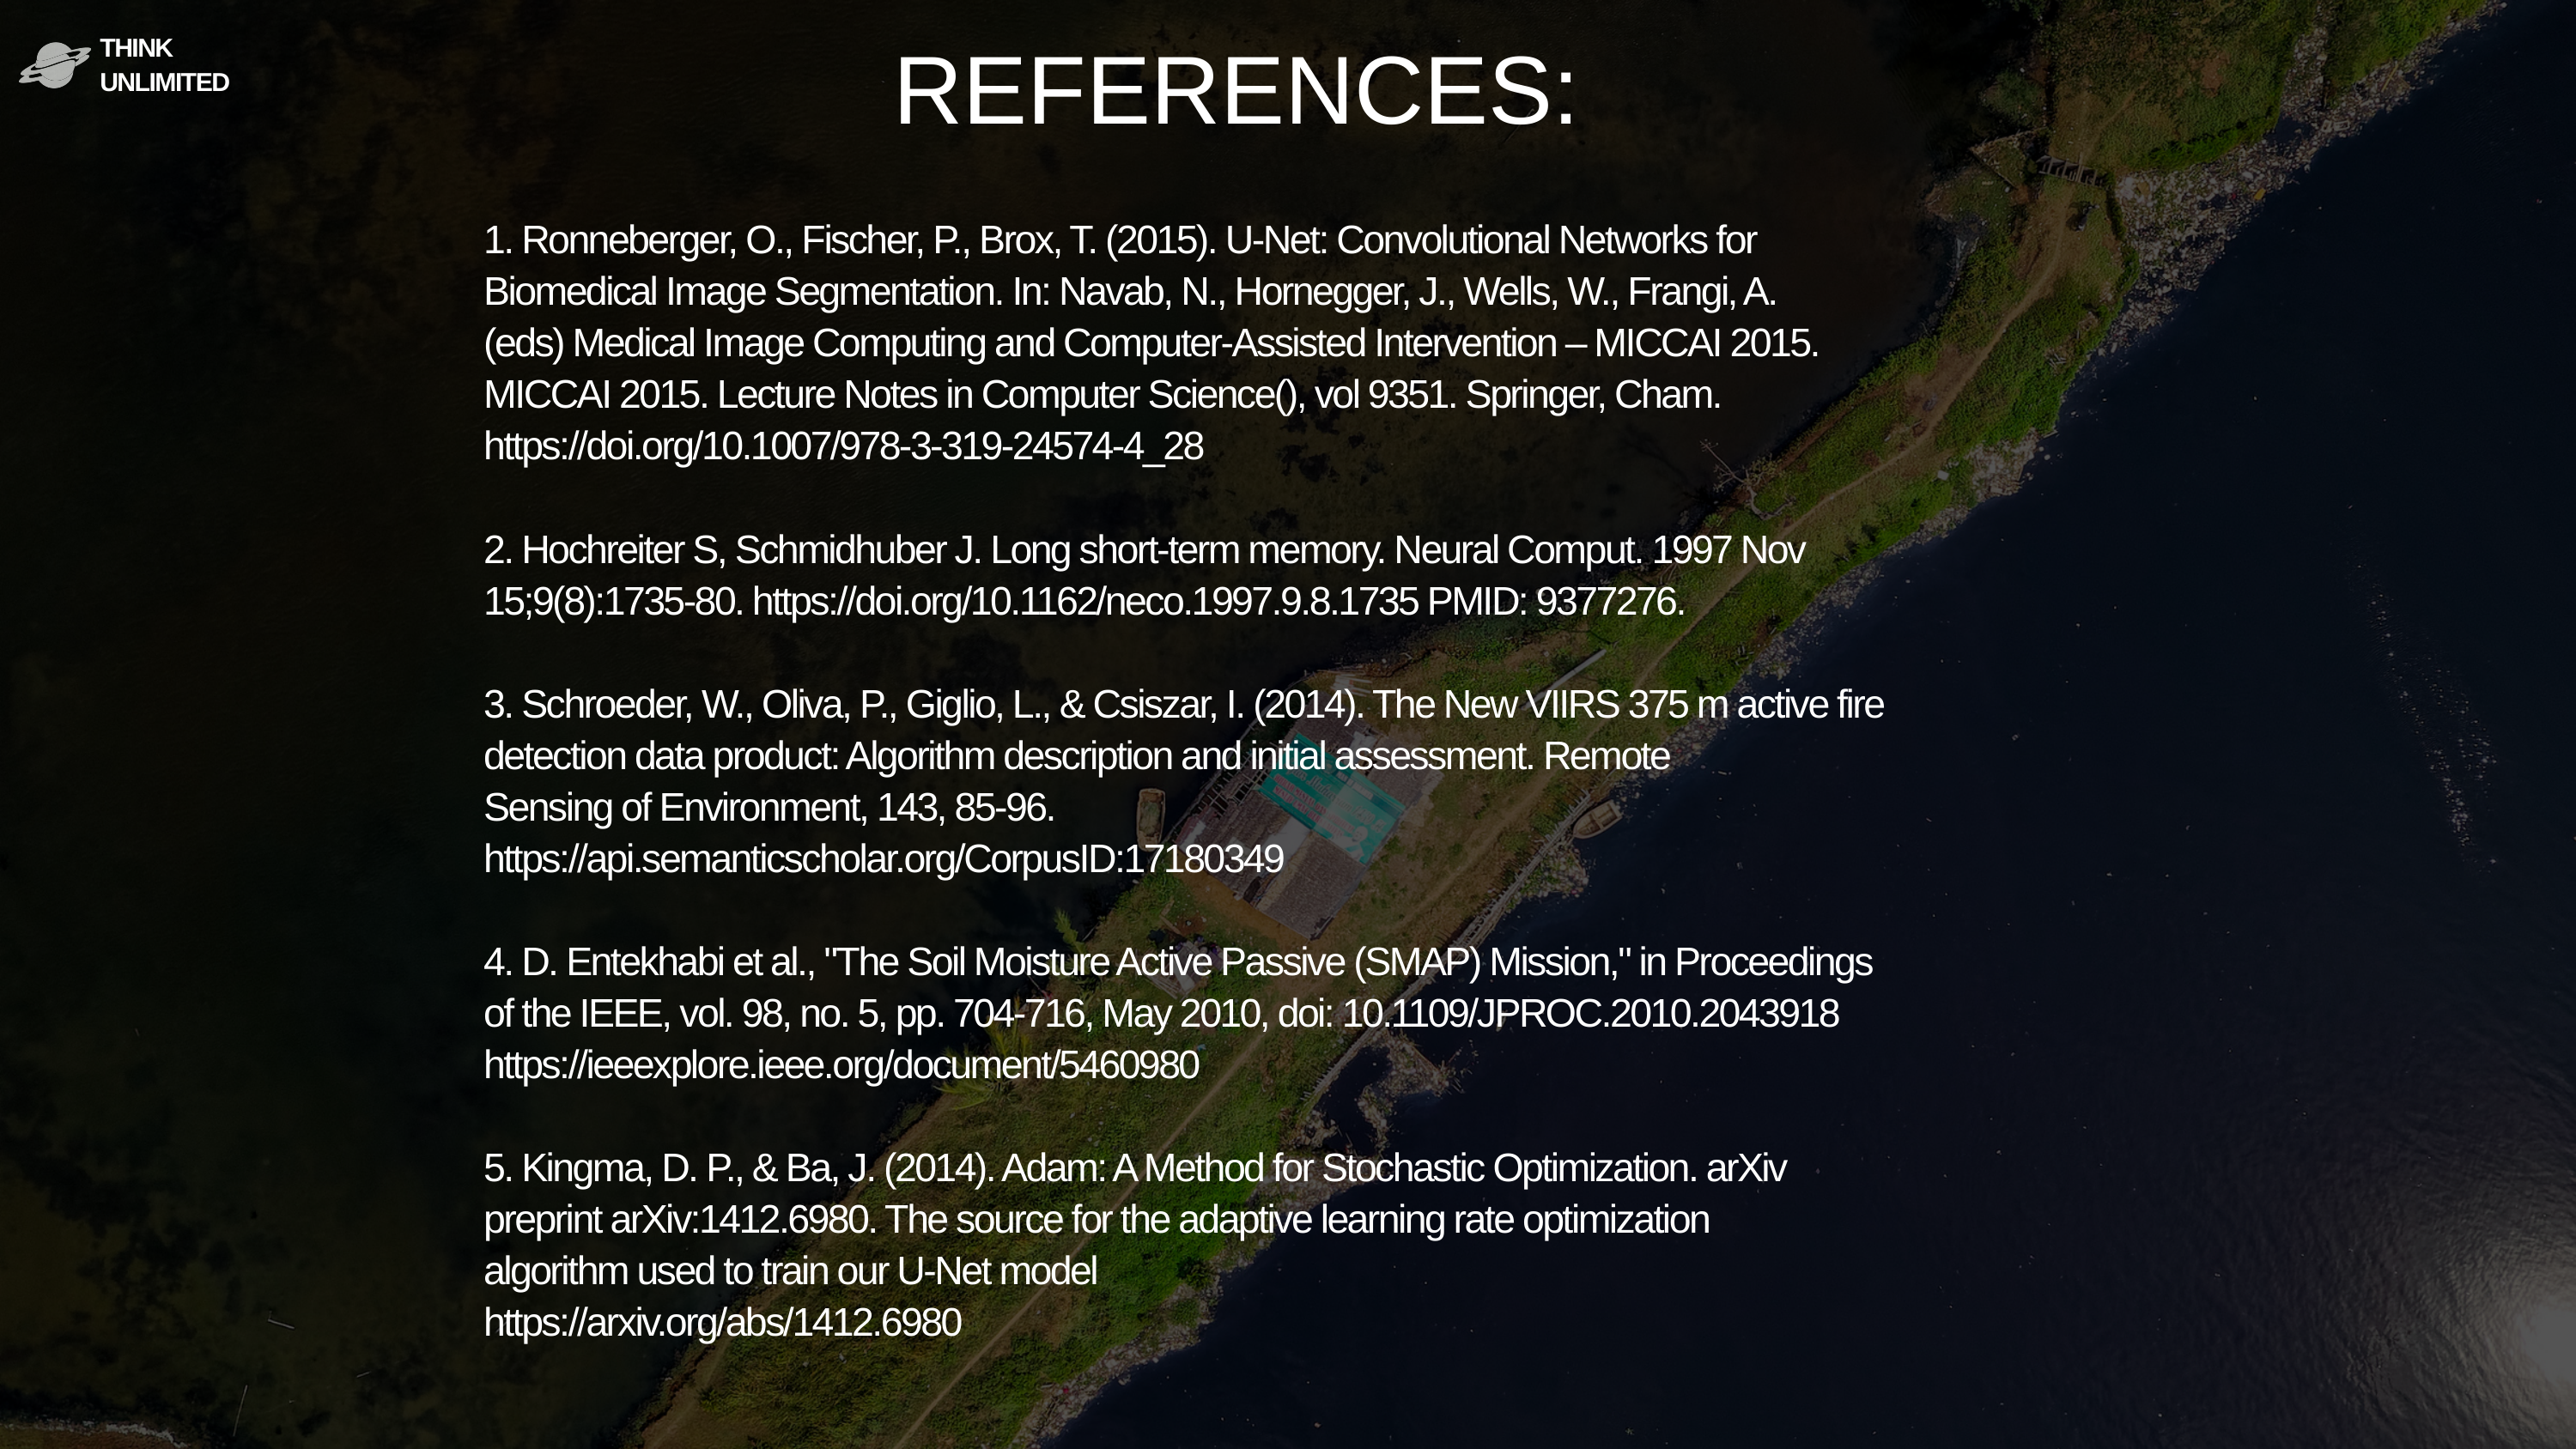

THINK
UNLIMITED
 REFERENCES:

1. Ronneberger, O., Fischer, P., Brox, T. (2015). U-Net: Convolutional Networks for
Biomedical Image Segmentation. In: Navab, N., Hornegger, J., Wells, W., Frangi, A.
(eds) Medical Image Computing and Computer-Assisted Intervention – MICCAI 2015.
MICCAI 2015. Lecture Notes in Computer Science(), vol 9351. Springer, Cham.
https://doi.org/10.1007/978-3-319-24574-4_28

2. Hochreiter S, Schmidhuber J. Long short-term memory. Neural Comput. 1997 Nov
15;9(8):1735-80. https://doi.org/10.1162/neco.1997.9.8.1735 PMID: 9377276.

3. Schroeder, W., Oliva, P., Giglio, L., & Csiszar, I. (2014). The New VIIRS 375 m active fire
detection data product: Algorithm description and initial assessment. Remote
Sensing of Environment, 143, 85-96.
https://api.semanticscholar.org/CorpusID:17180349

4. D. Entekhabi et al., "The Soil Moisture Active Passive (SMAP) Mission," in Proceedings
of the IEEE, vol. 98, no. 5, pp. 704-716, May 2010, doi: 10.1109/JPROC.2010.2043918
https://ieeexplore.ieee.org/document/5460980

5. Kingma, D. P., & Ba, J. (2014). Adam: A Method for Stochastic Optimization. arXiv
preprint arXiv:1412.6980. The source for the adaptive learning rate optimization
algorithm used to train our U-Net model
https://arxiv.org/abs/1412.6980